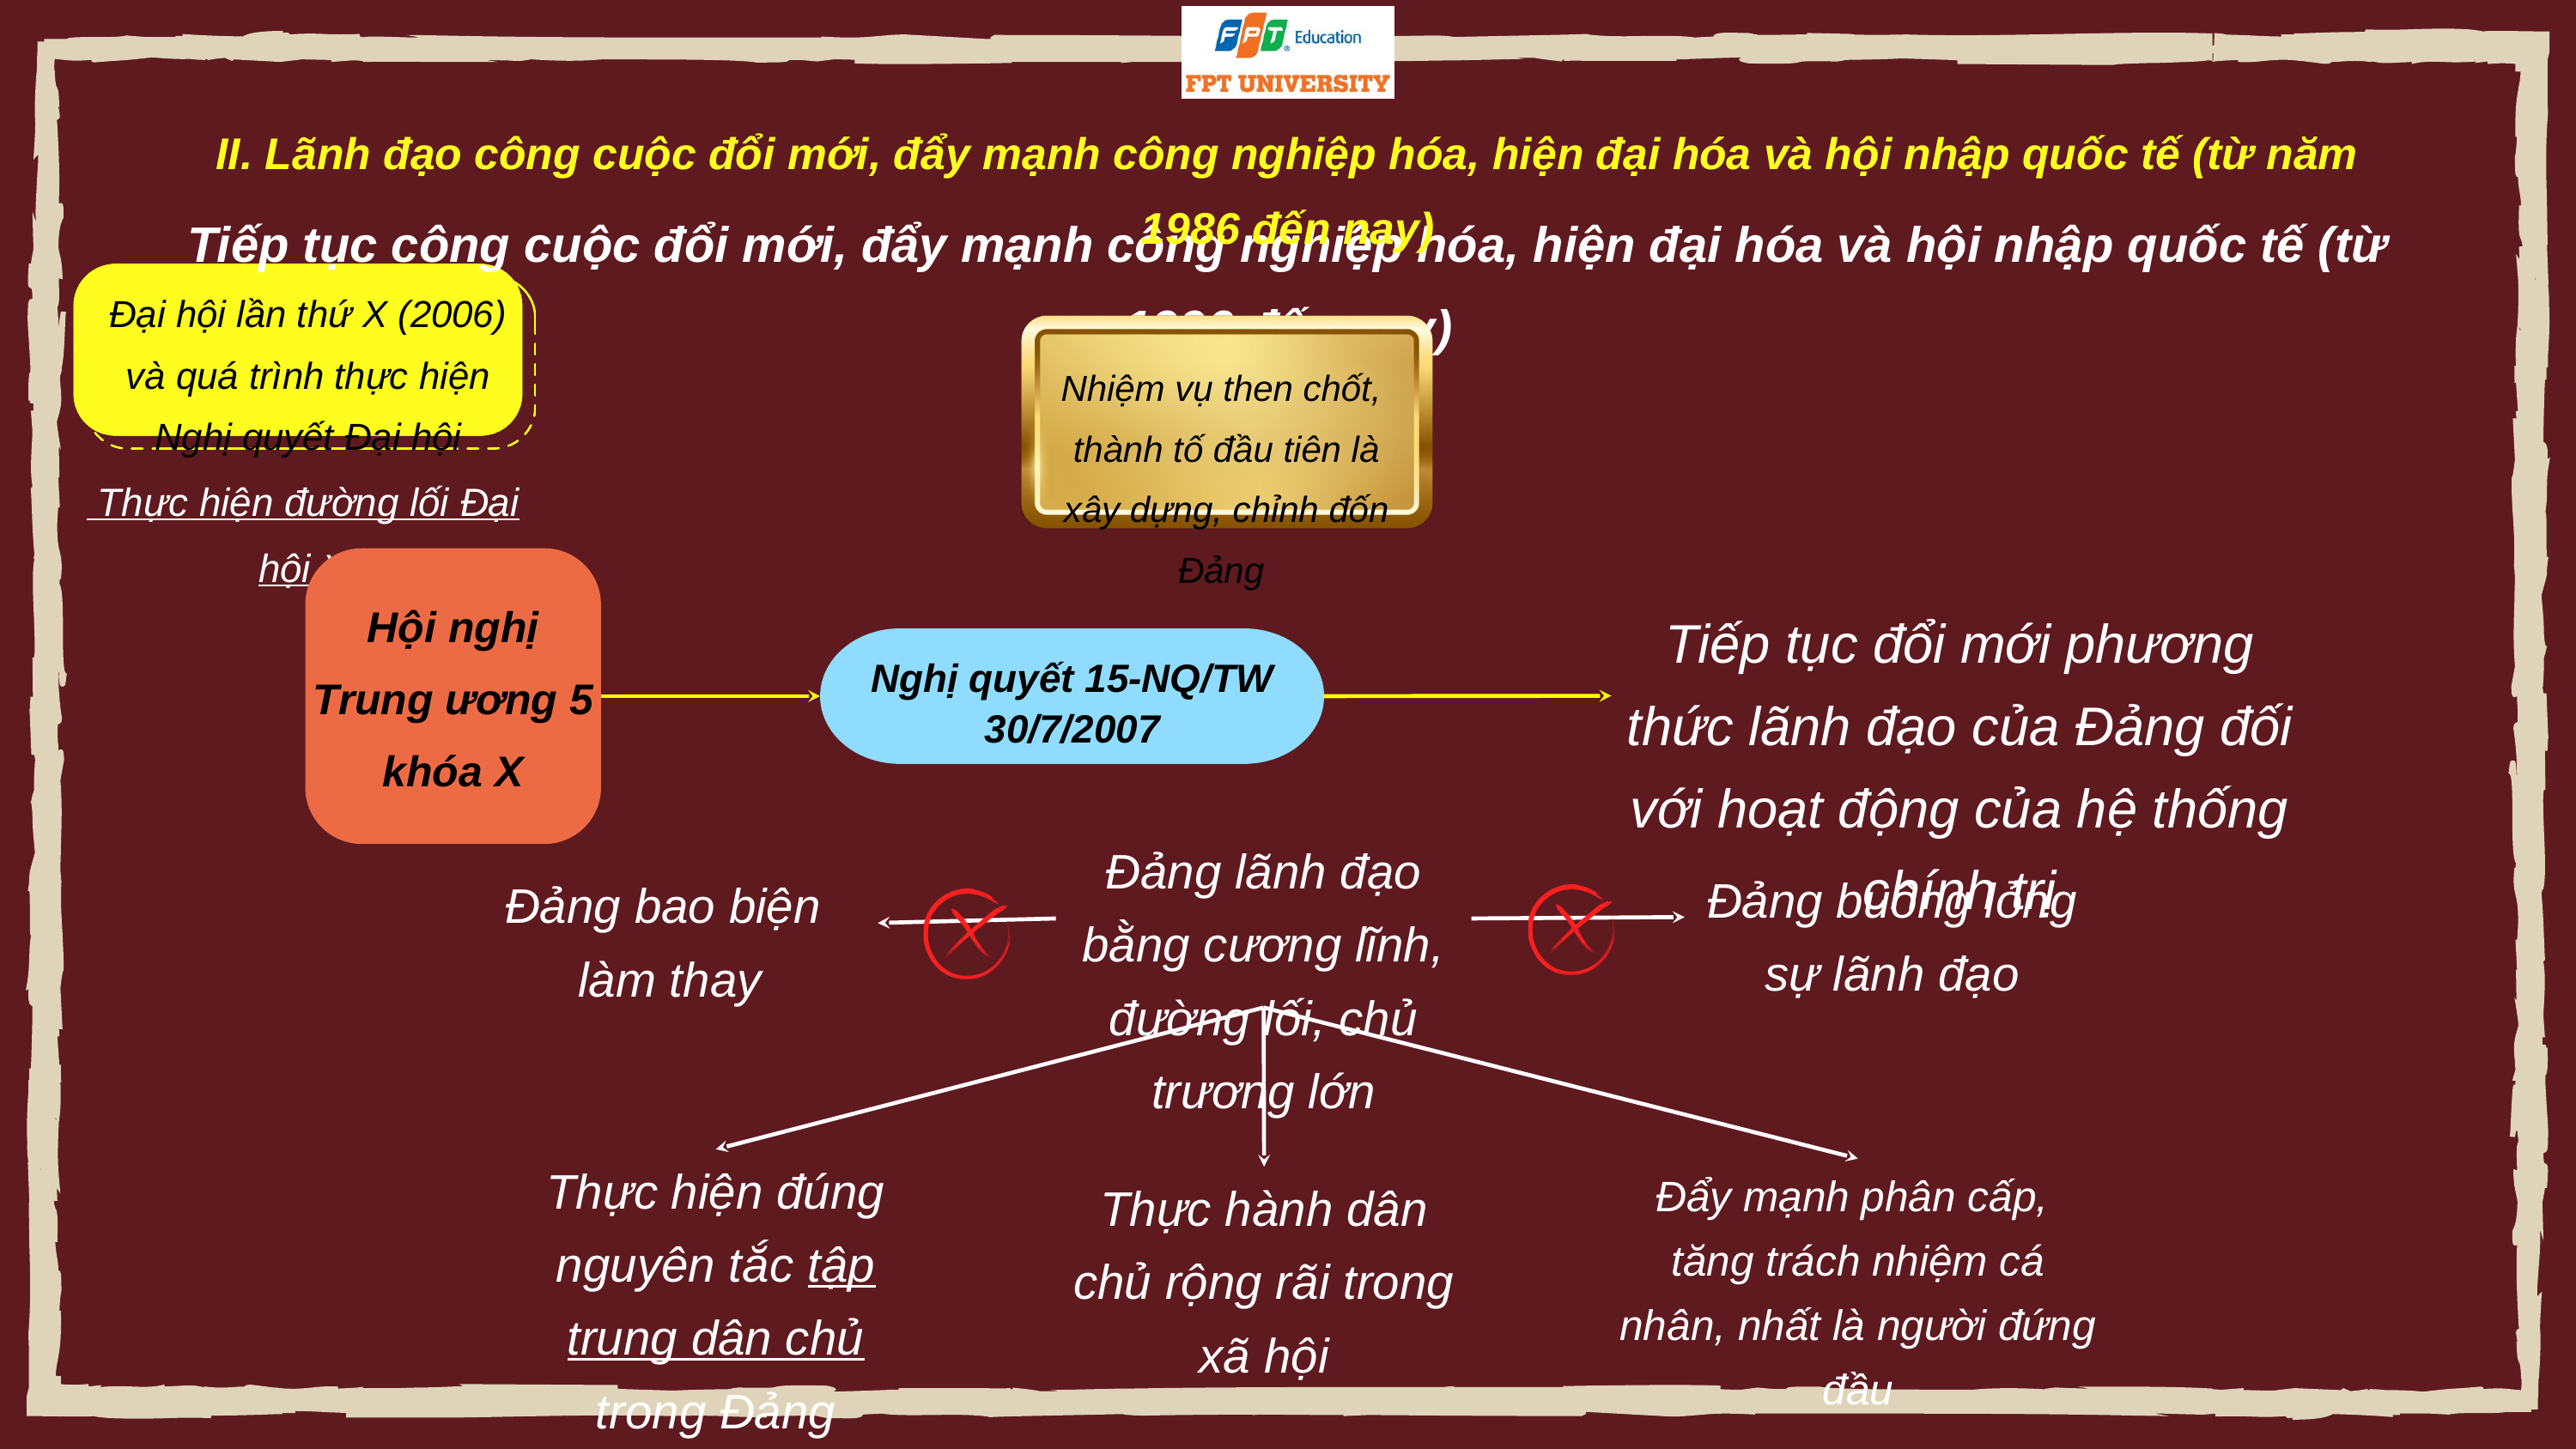

II. Lãnh đạo công cuộc đổi mới, đẩy mạnh công nghiệp hóa, hiện đại hóa và hội nhập quốc tế (từ năm 1986 đến nay)
Tiếp tục công cuộc đổi mới, đẩy mạnh công nghiệp hóa, hiện đại hóa và hội nhập quốc tế (từ 1996 đến nay)

Đại hội lần thứ X (2006)
và quá trình thực hiện
Nghị quyết Đại hội

Nhiệm vụ then chốt,
 thành tố đầu tiên là
 xây dựng, chỉnh đốn Đảng
 Thực hiện đường lối Đại hội X

Hội nghị Trung ương 5 khóa X
Tiếp tục đổi mới phương thức lãnh đạo của Đảng đối với hoạt động của hệ thống chính trị

Nghị quyết 15-NQ/TW
30/7/2007
Đảng lãnh đạo bằng cương lĩnh, đường lối, chủ trương lớn
Đảng buông lỏng sự lãnh đạo
Đảng bao biện
làm thay

Thực hiện đúng nguyên tắc tập trung dân chủ trong Đảng
Đẩy mạnh phân cấp,
tăng trách nhiệm cá nhân, nhất là người đứng đầu
Thực hành dân chủ rộng rãi trong xã hội